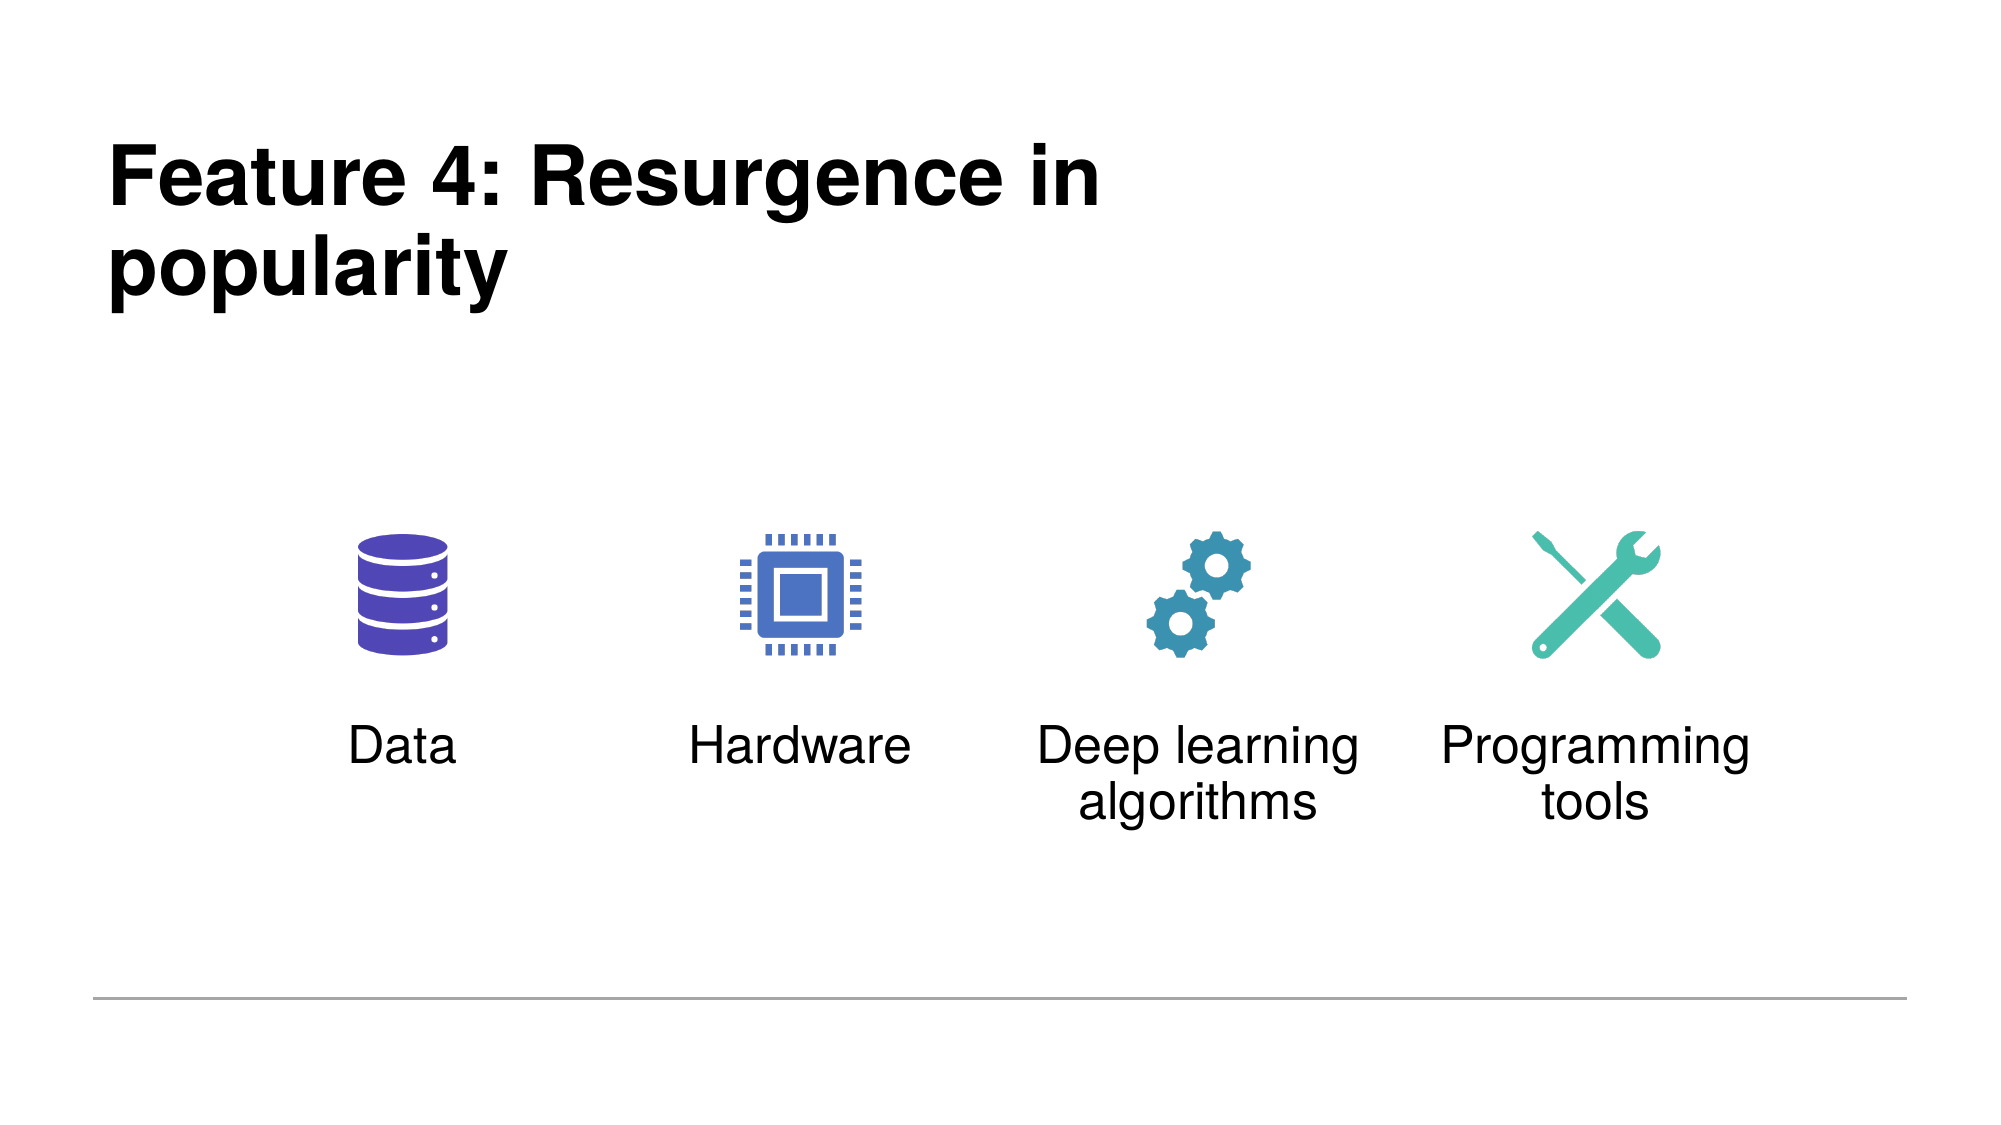

# Feature 4: Resurgence in popularity
Data
Hardware
Deep learning algorithms
Programming tools
Artificial Intelligence and Financial Translation (Sai-cheong Siu, September 2023)